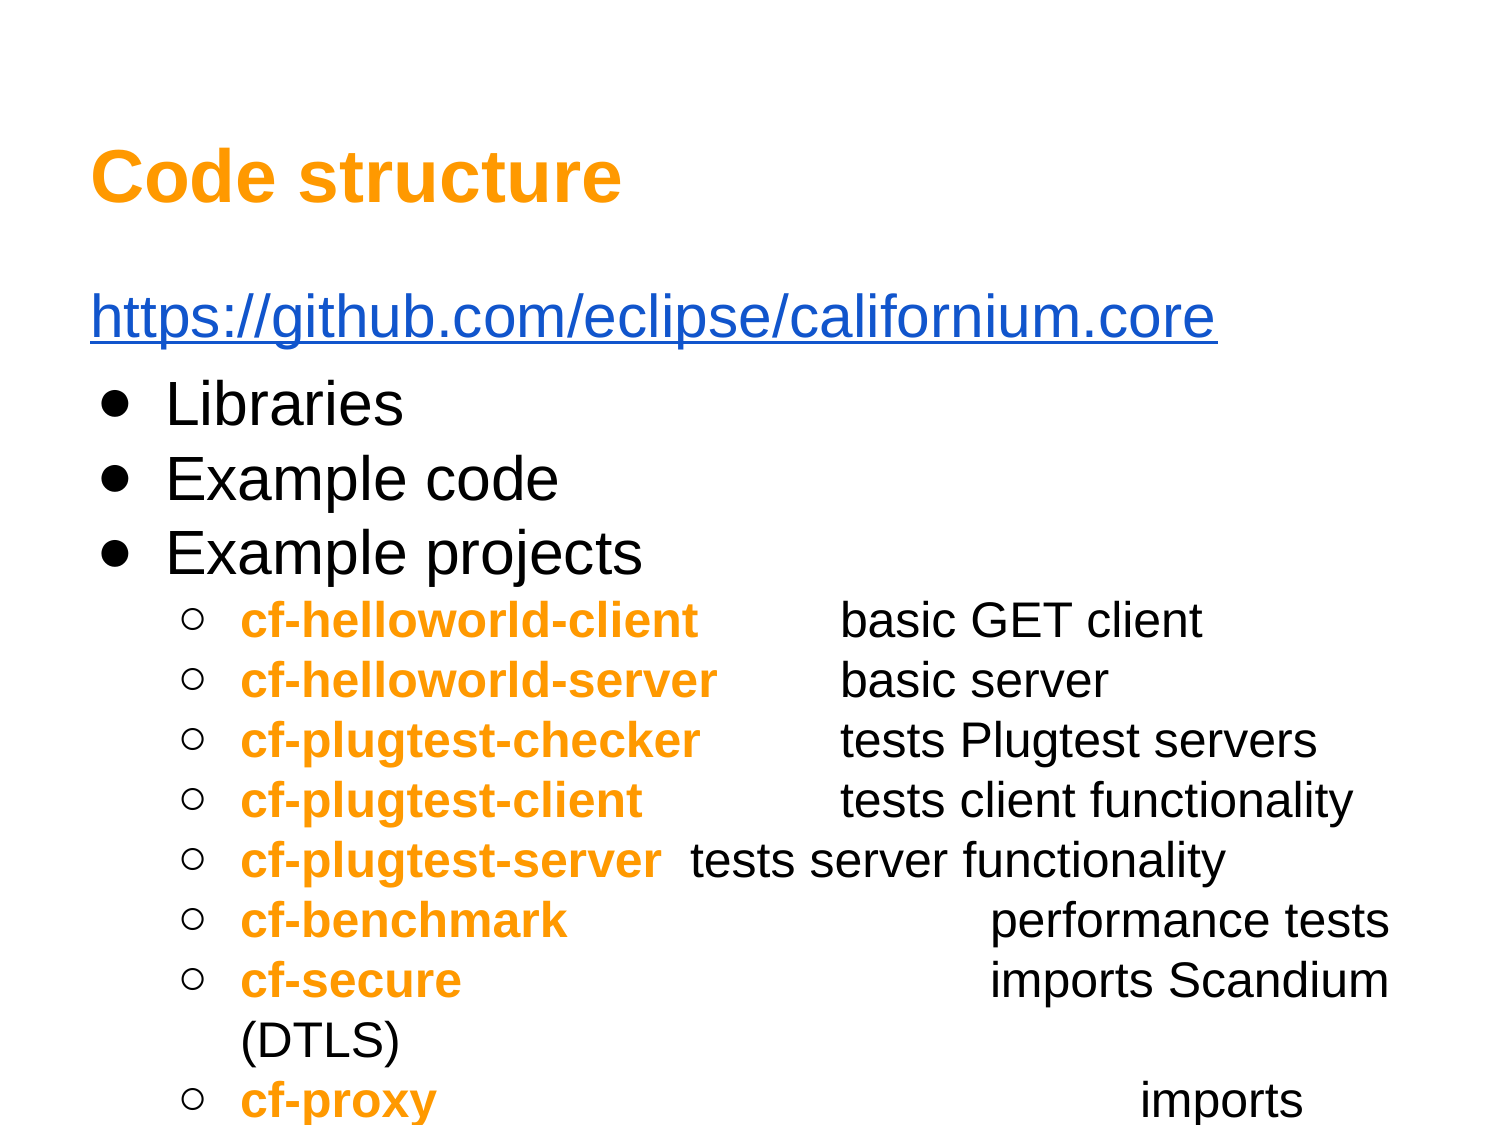

# Code structure
https://github.com/eclipse/californium.core
Libraries
Example code
Example projects
cf-helloworld-client	basic GET client
cf-helloworld-server	basic server
cf-plugtest-checker	tests Plugtest servers
cf-plugtest-client		tests client functionality
cf-plugtest-server	tests server functionality
cf-benchmark			performance tests
cf-secure				imports Scandium (DTLS)
cf-proxy					imports californium-proxy